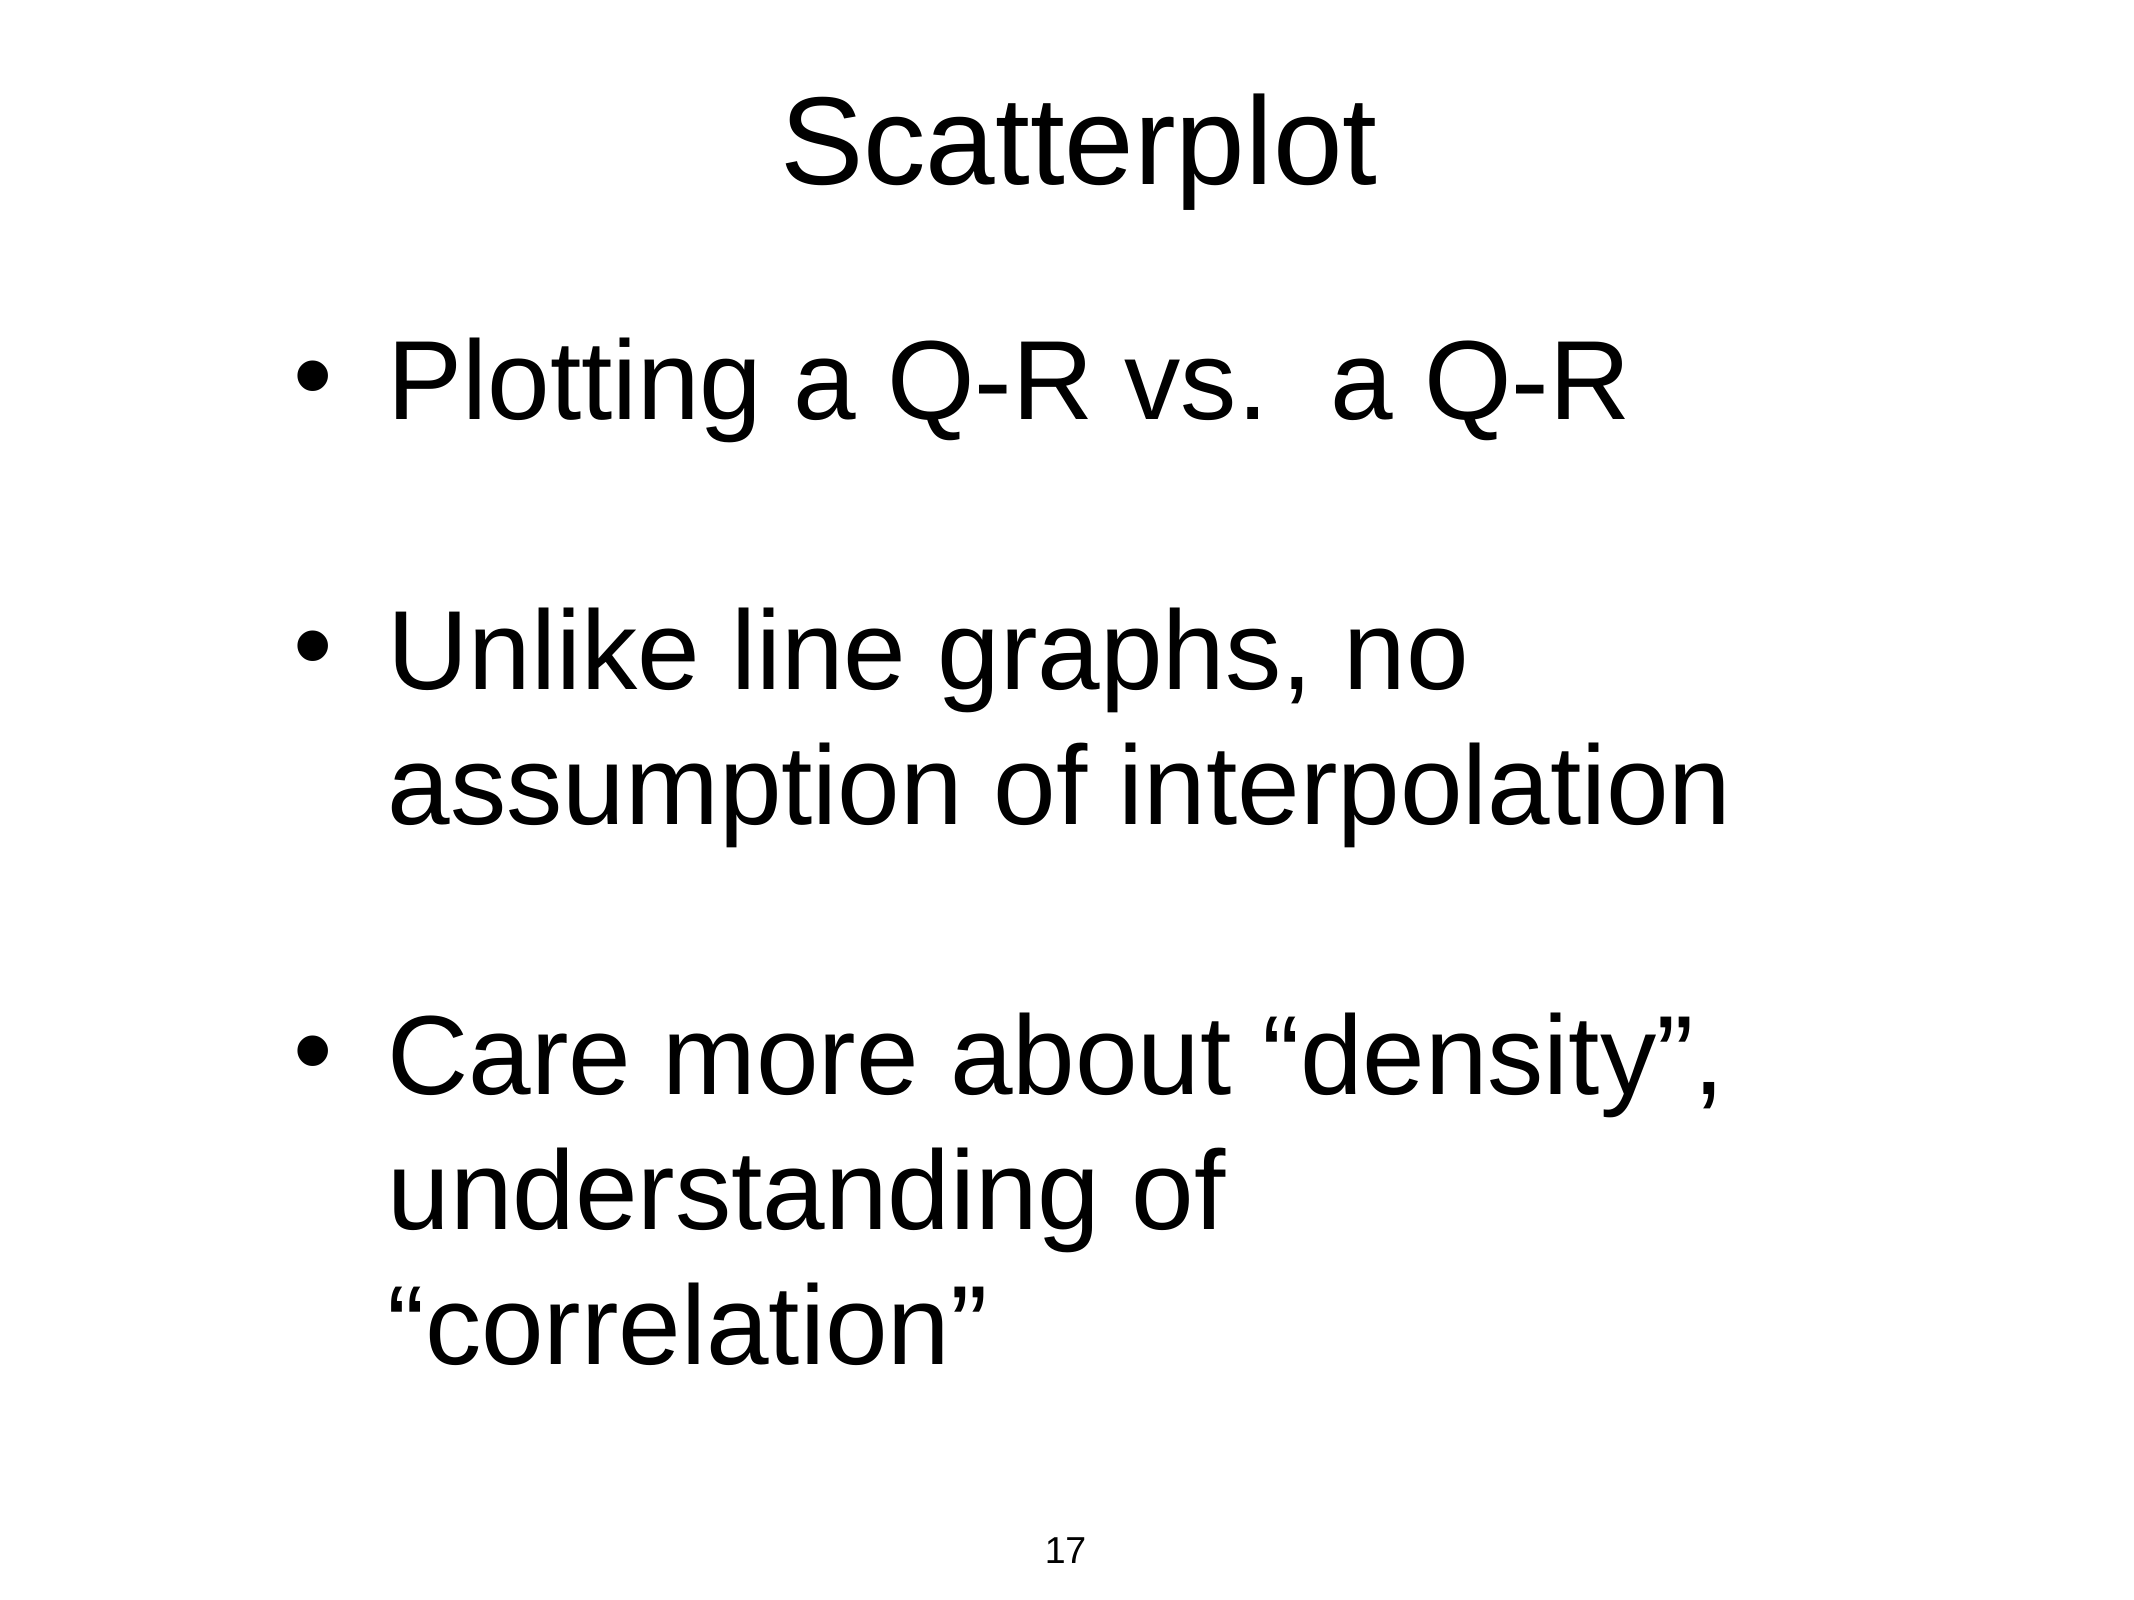

# Scatterplot
Plotting a Q-R vs.  a Q-R

Unlike line graphs, no assumption of interpolation

Care more about “density”, understanding of “correlation”
17